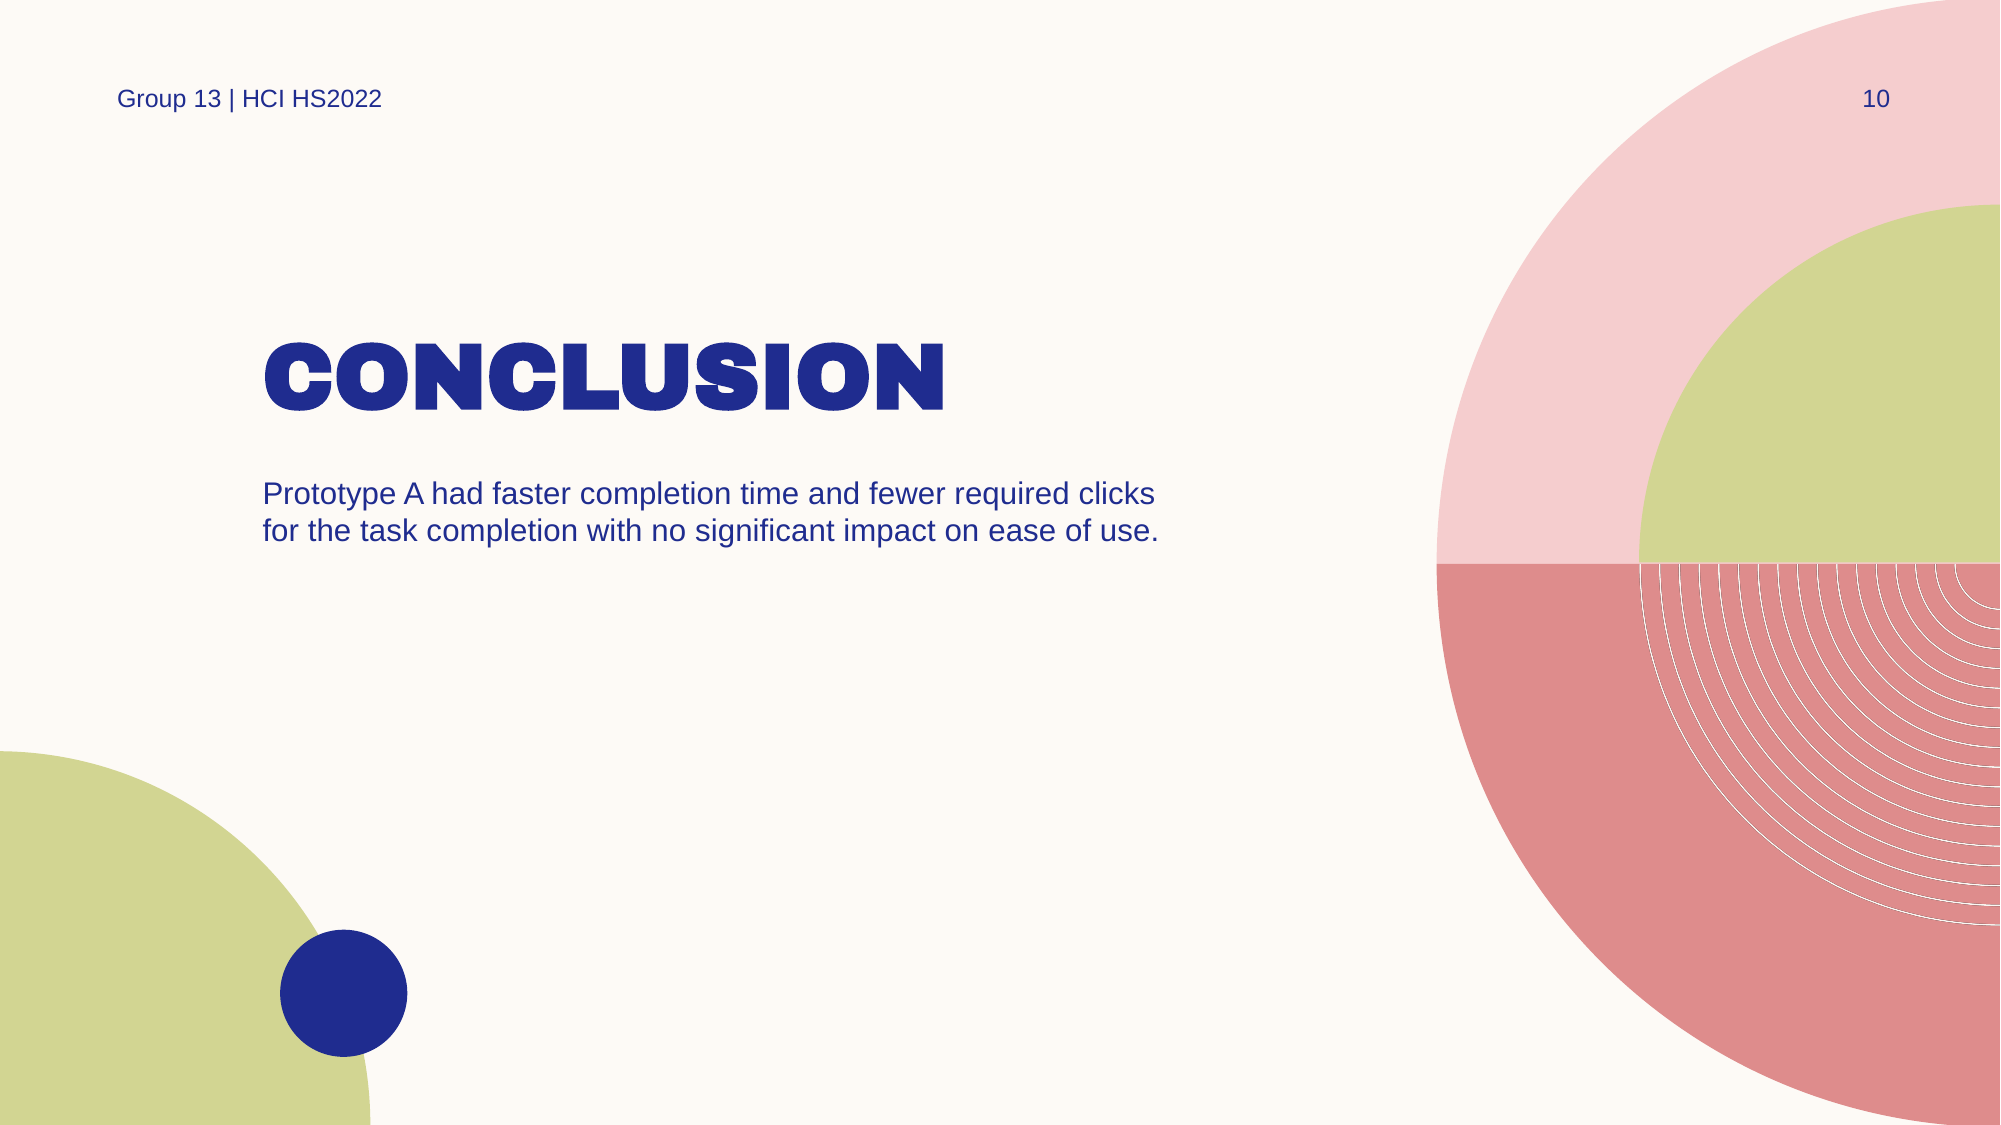

Group 13 | HCI HS2022
10
# Conclusion
Prototype A had faster completion time and fewer required clicks for the task completion with no significant impact on ease of use.